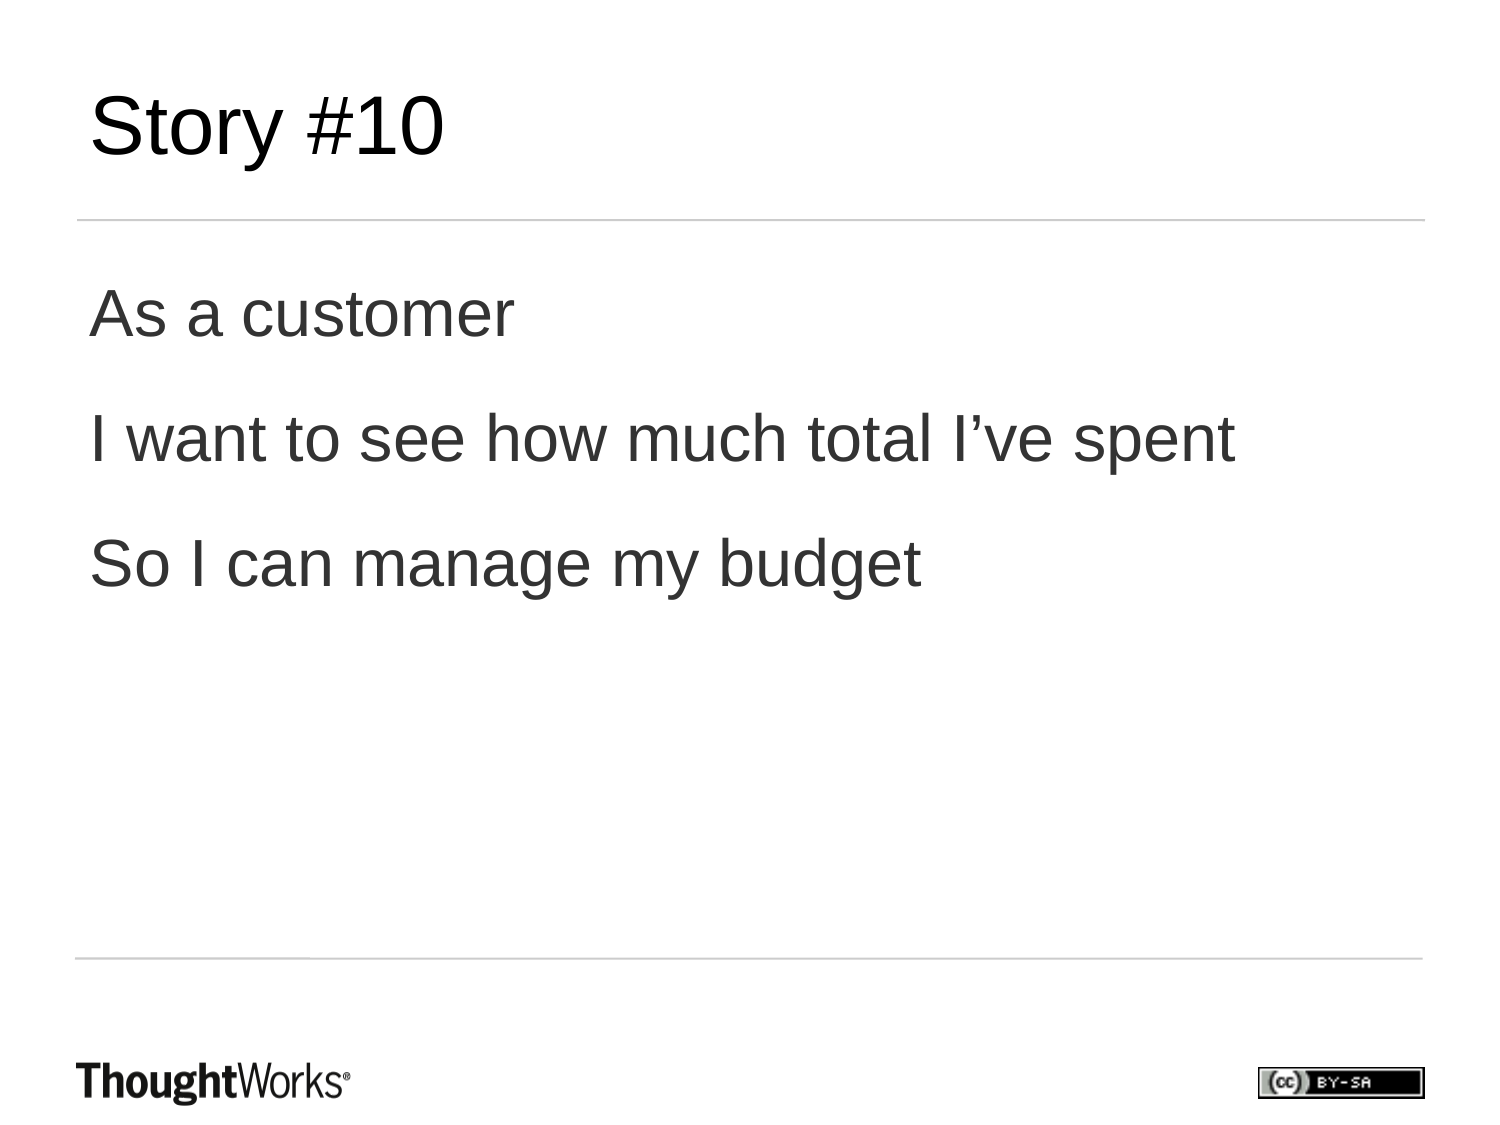

Story #10
As a customer

I want to see how much total I’ve spent

So I can manage my budget